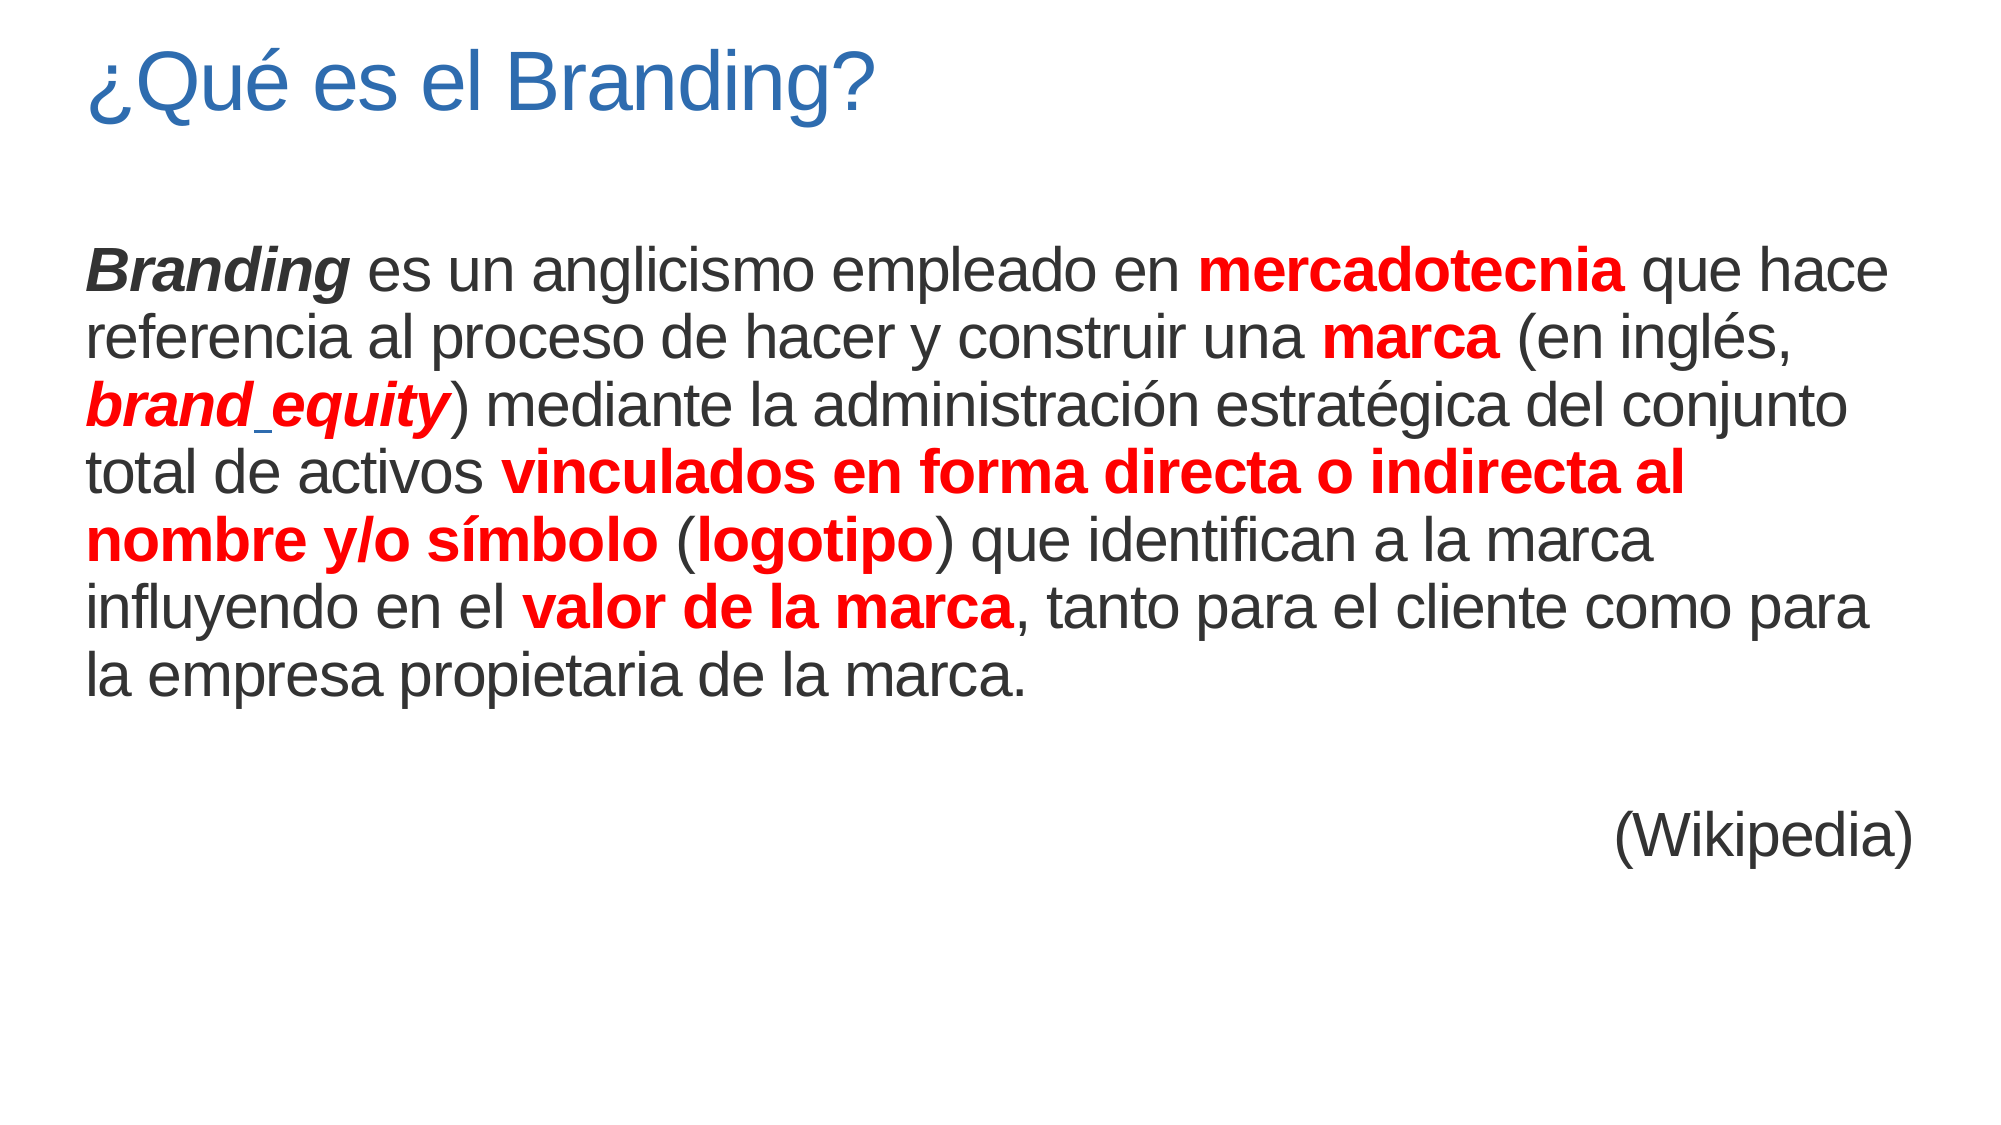

# ¿Qué es el Branding?
Branding es un anglicismo empleado en mercadotecnia que hace referencia al proceso de hacer y construir una marca (en inglés, brand equity) mediante la administración estratégica del conjunto total de activos vinculados en forma directa o indirecta al nombre y/o símbolo (logotipo) que identifican a la marca influyendo en el valor de la marca, tanto para el cliente como para la empresa propietaria de la marca.

(Wikipedia)